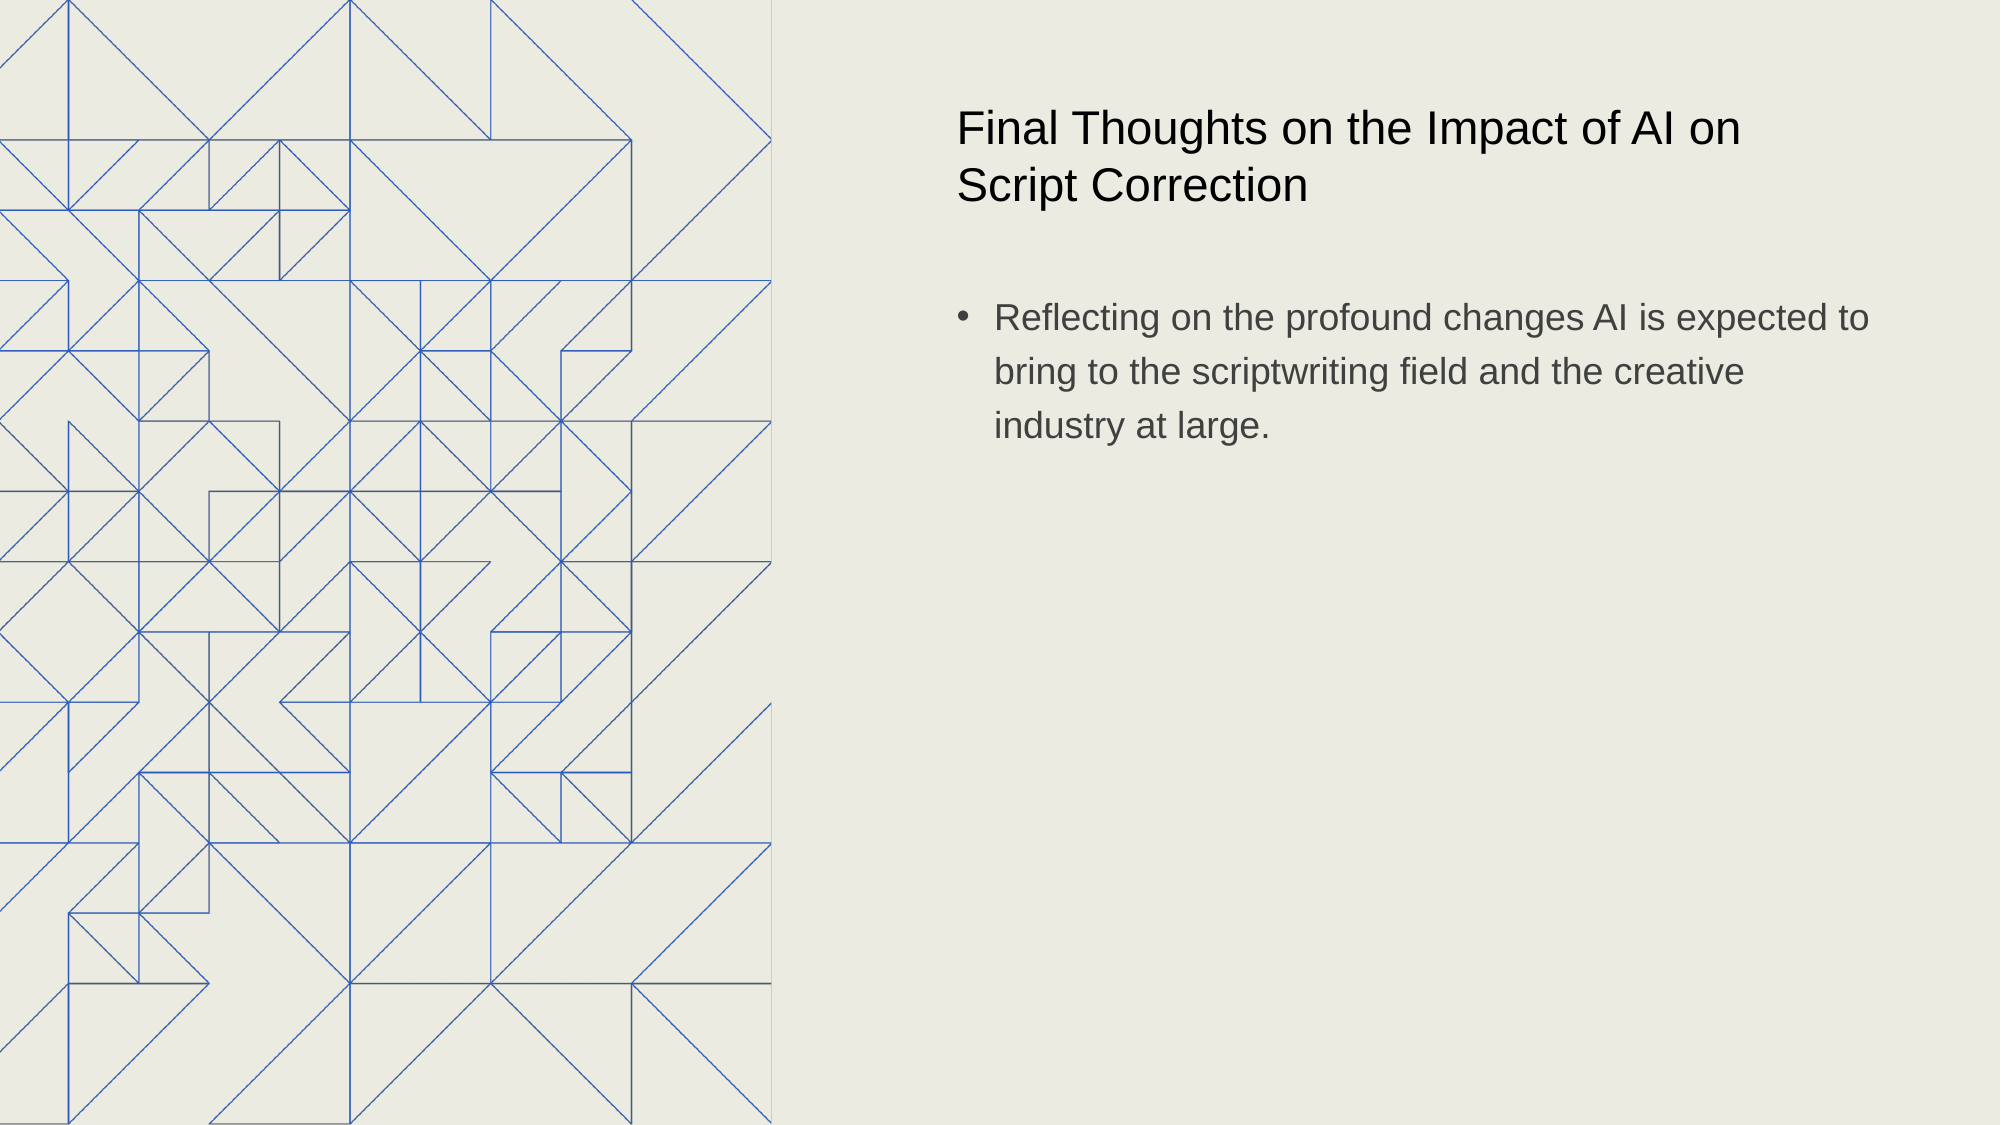

# Final Thoughts on the Impact of AI on Script Correction
Reflecting on the profound changes AI is expected to bring to the scriptwriting field and the creative industry at large.